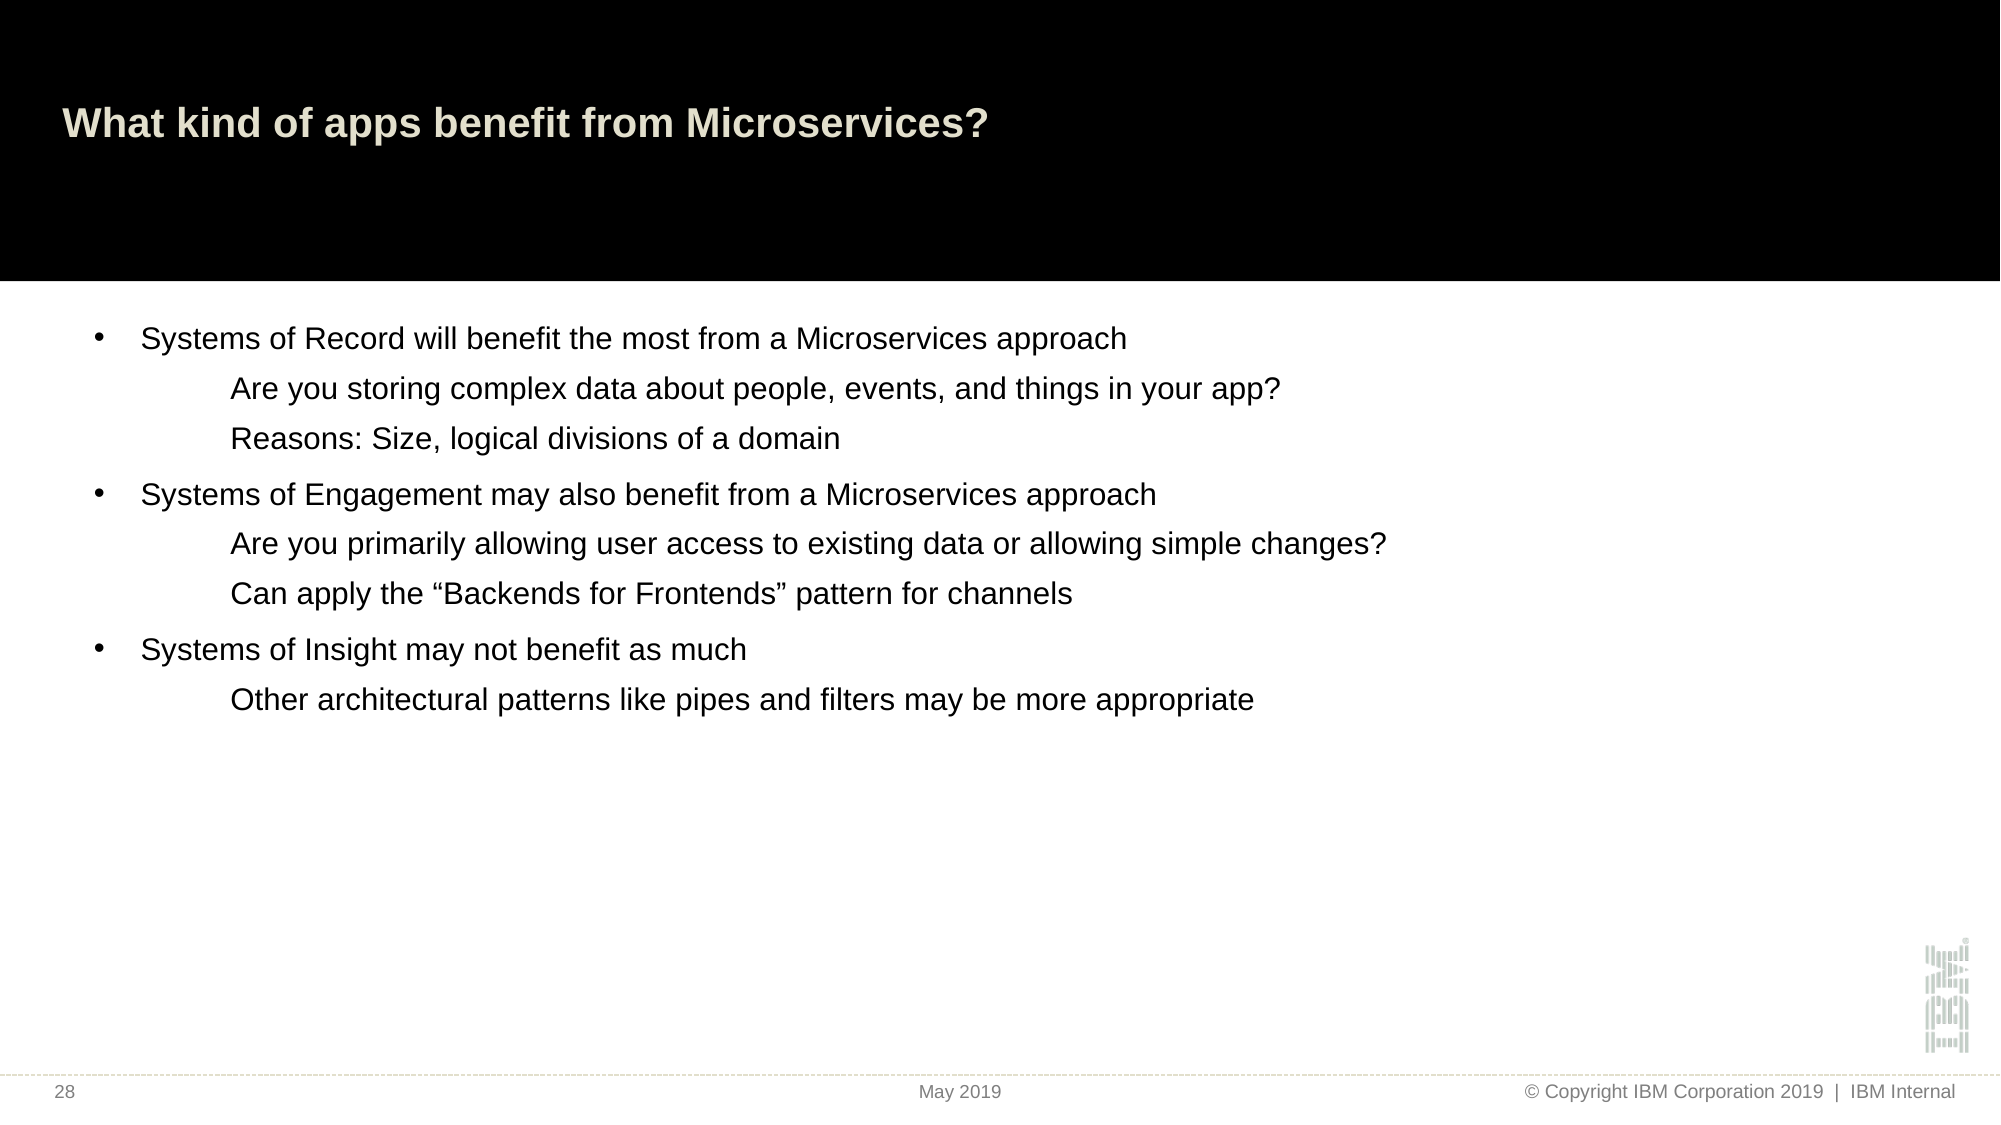

# What kind of apps benefit from Microservices?
Systems of Record will benefit the most from a Microservices approach
Are you storing complex data about people, events, and things in your app?
Reasons: Size, logical divisions of a domain
Systems of Engagement may also benefit from a Microservices approach
Are you primarily allowing user access to existing data or allowing simple changes?
Can apply the “Backends for Frontends” pattern for channels
Systems of Insight may not benefit as much
Other architectural patterns like pipes and filters may be more appropriate